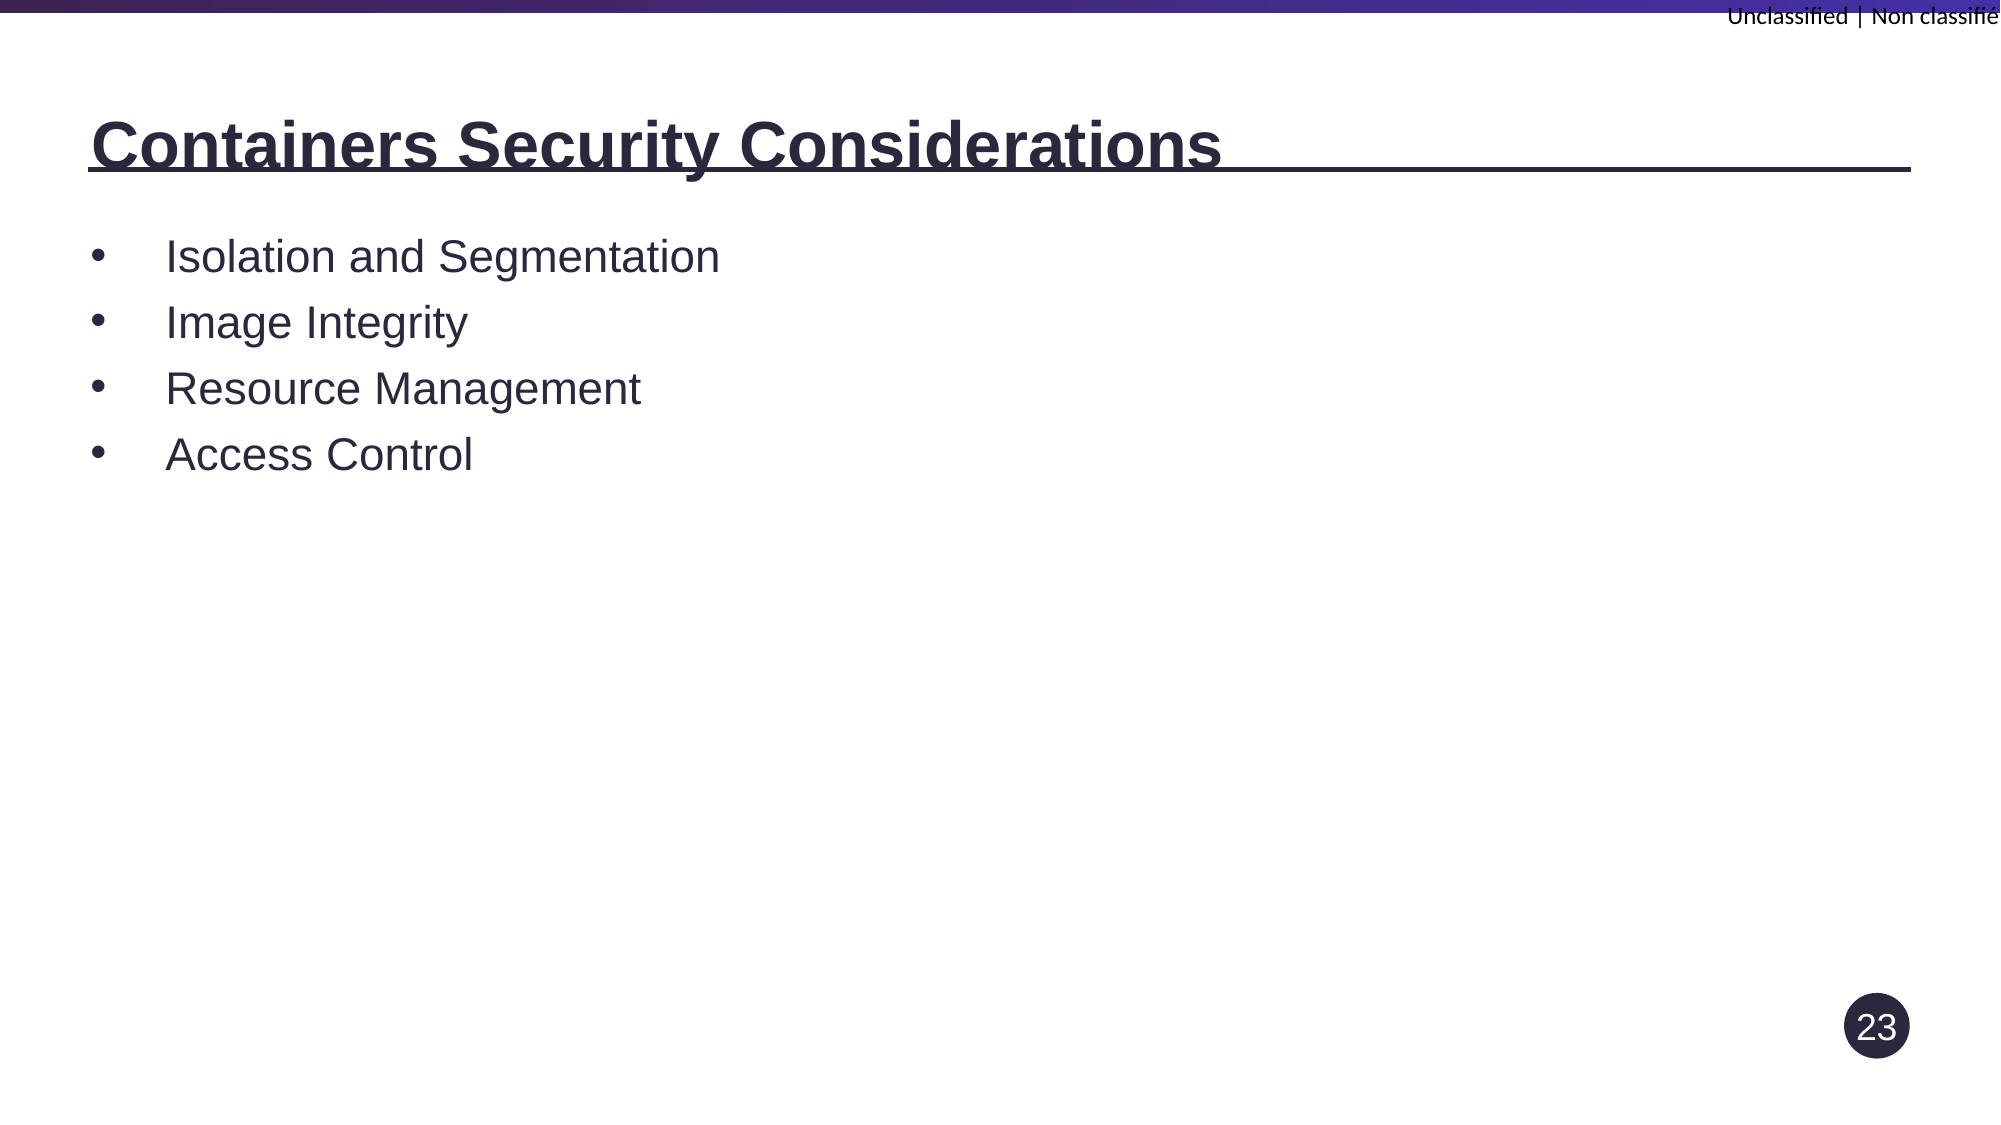

# Containers Security Considerations
Isolation and Segmentation
Image Integrity
Resource Management
Access Control

23